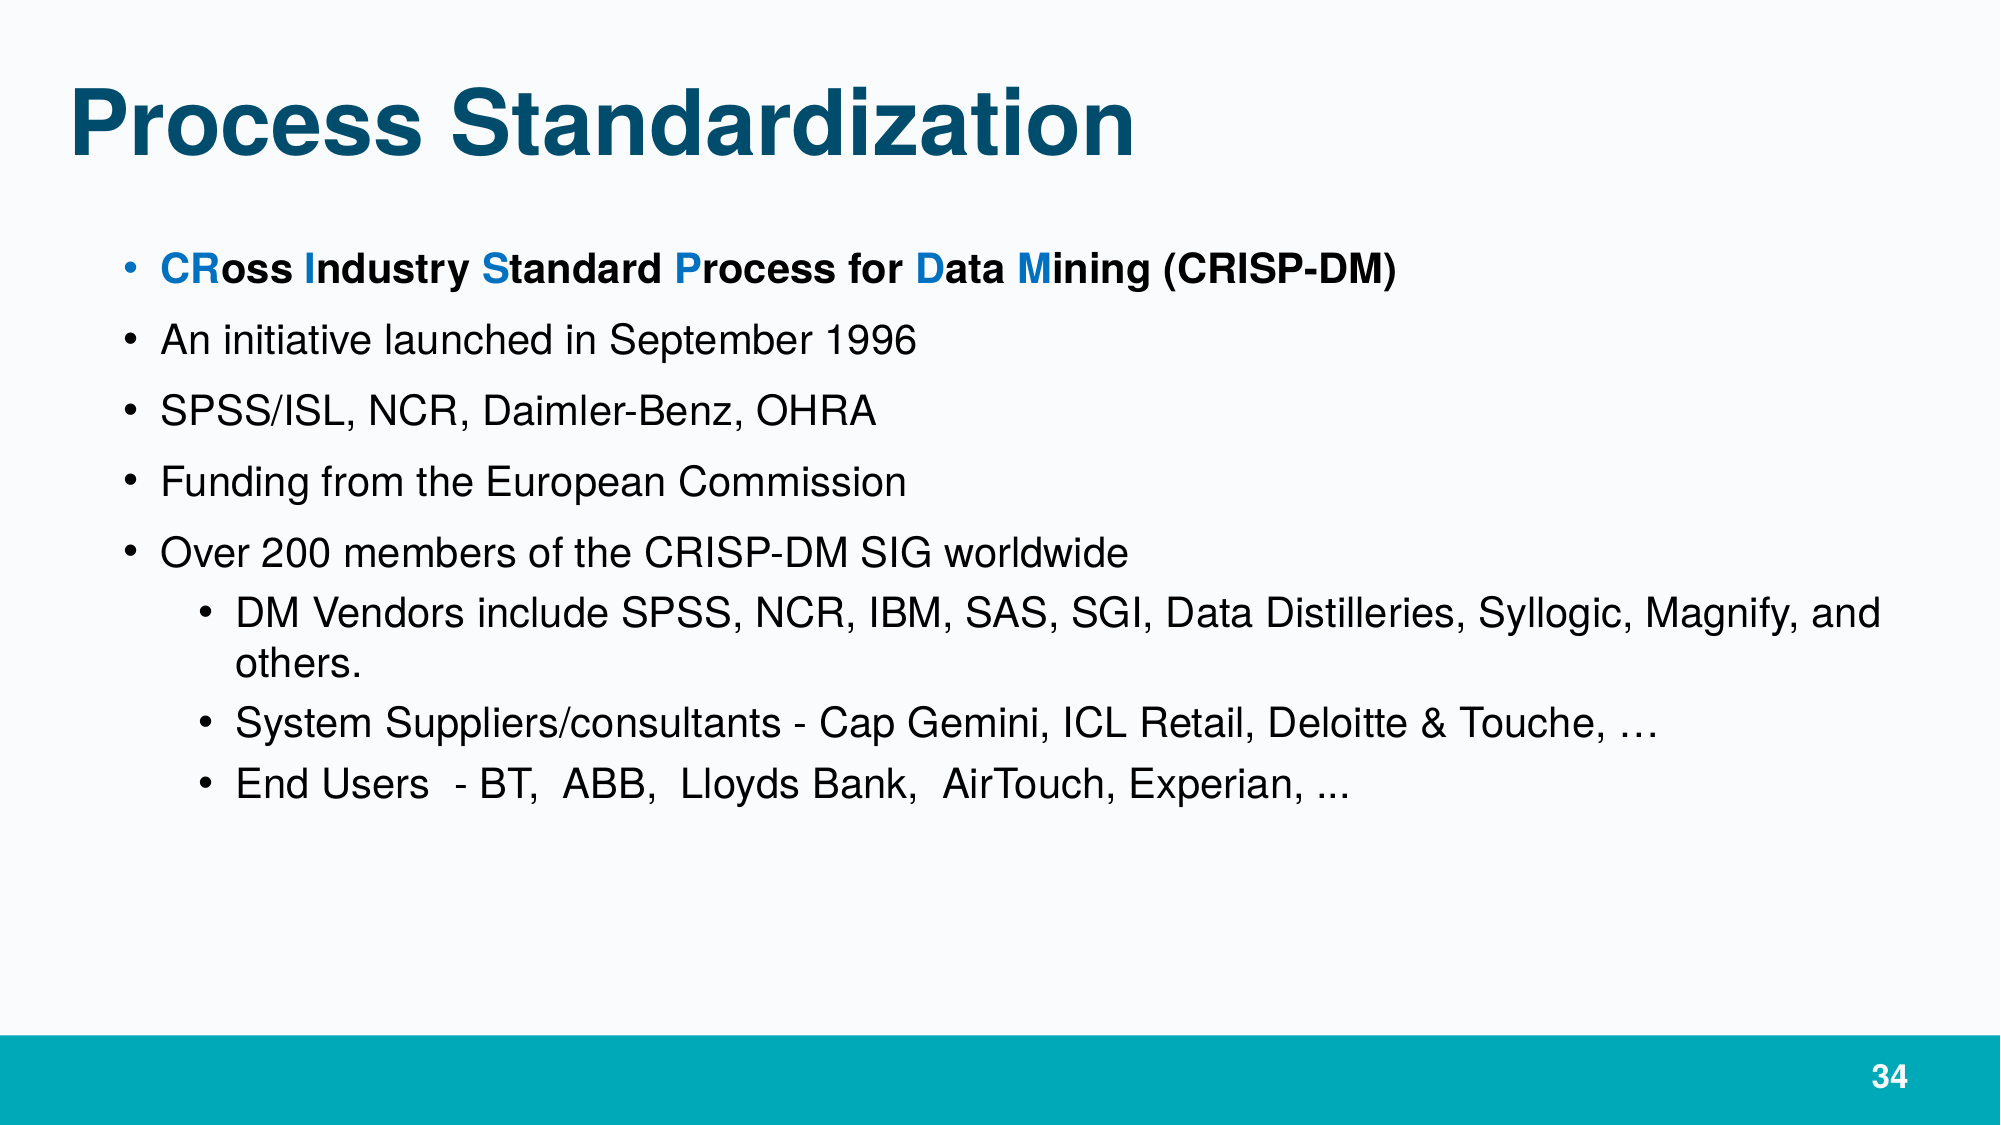

# Process Standardization
CRoss Industry Standard Process for Data Mining (CRISP-DM)
An initiative launched in September 1996
SPSS/ISL, NCR, Daimler-Benz, OHRA
Funding from the European Commission
Over 200 members of the CRISP-DM SIG worldwide
DM Vendors include SPSS, NCR, IBM, SAS, SGI, Data Distilleries, Syllogic, Magnify, and others.
System Suppliers/consultants - Cap Gemini, ICL Retail, Deloitte & Touche, …
End Users  - BT,  ABB,  Lloyds Bank,  AirTouch, Experian, ...
34